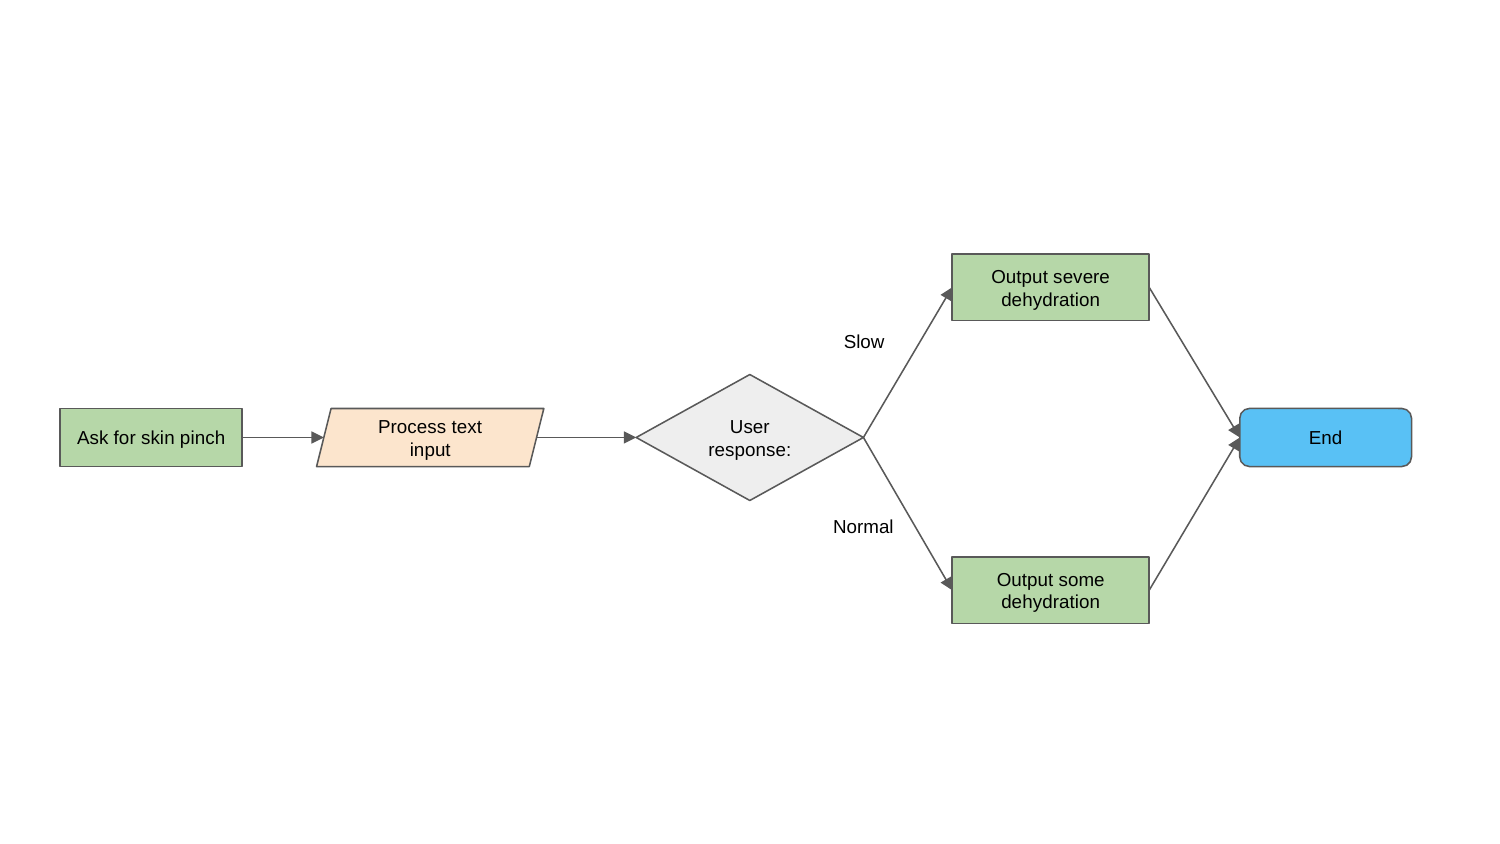

Output severe dehydration
Slow
User response:
Process text input
Ask for skin pinch
End
Normal
Output some dehydration